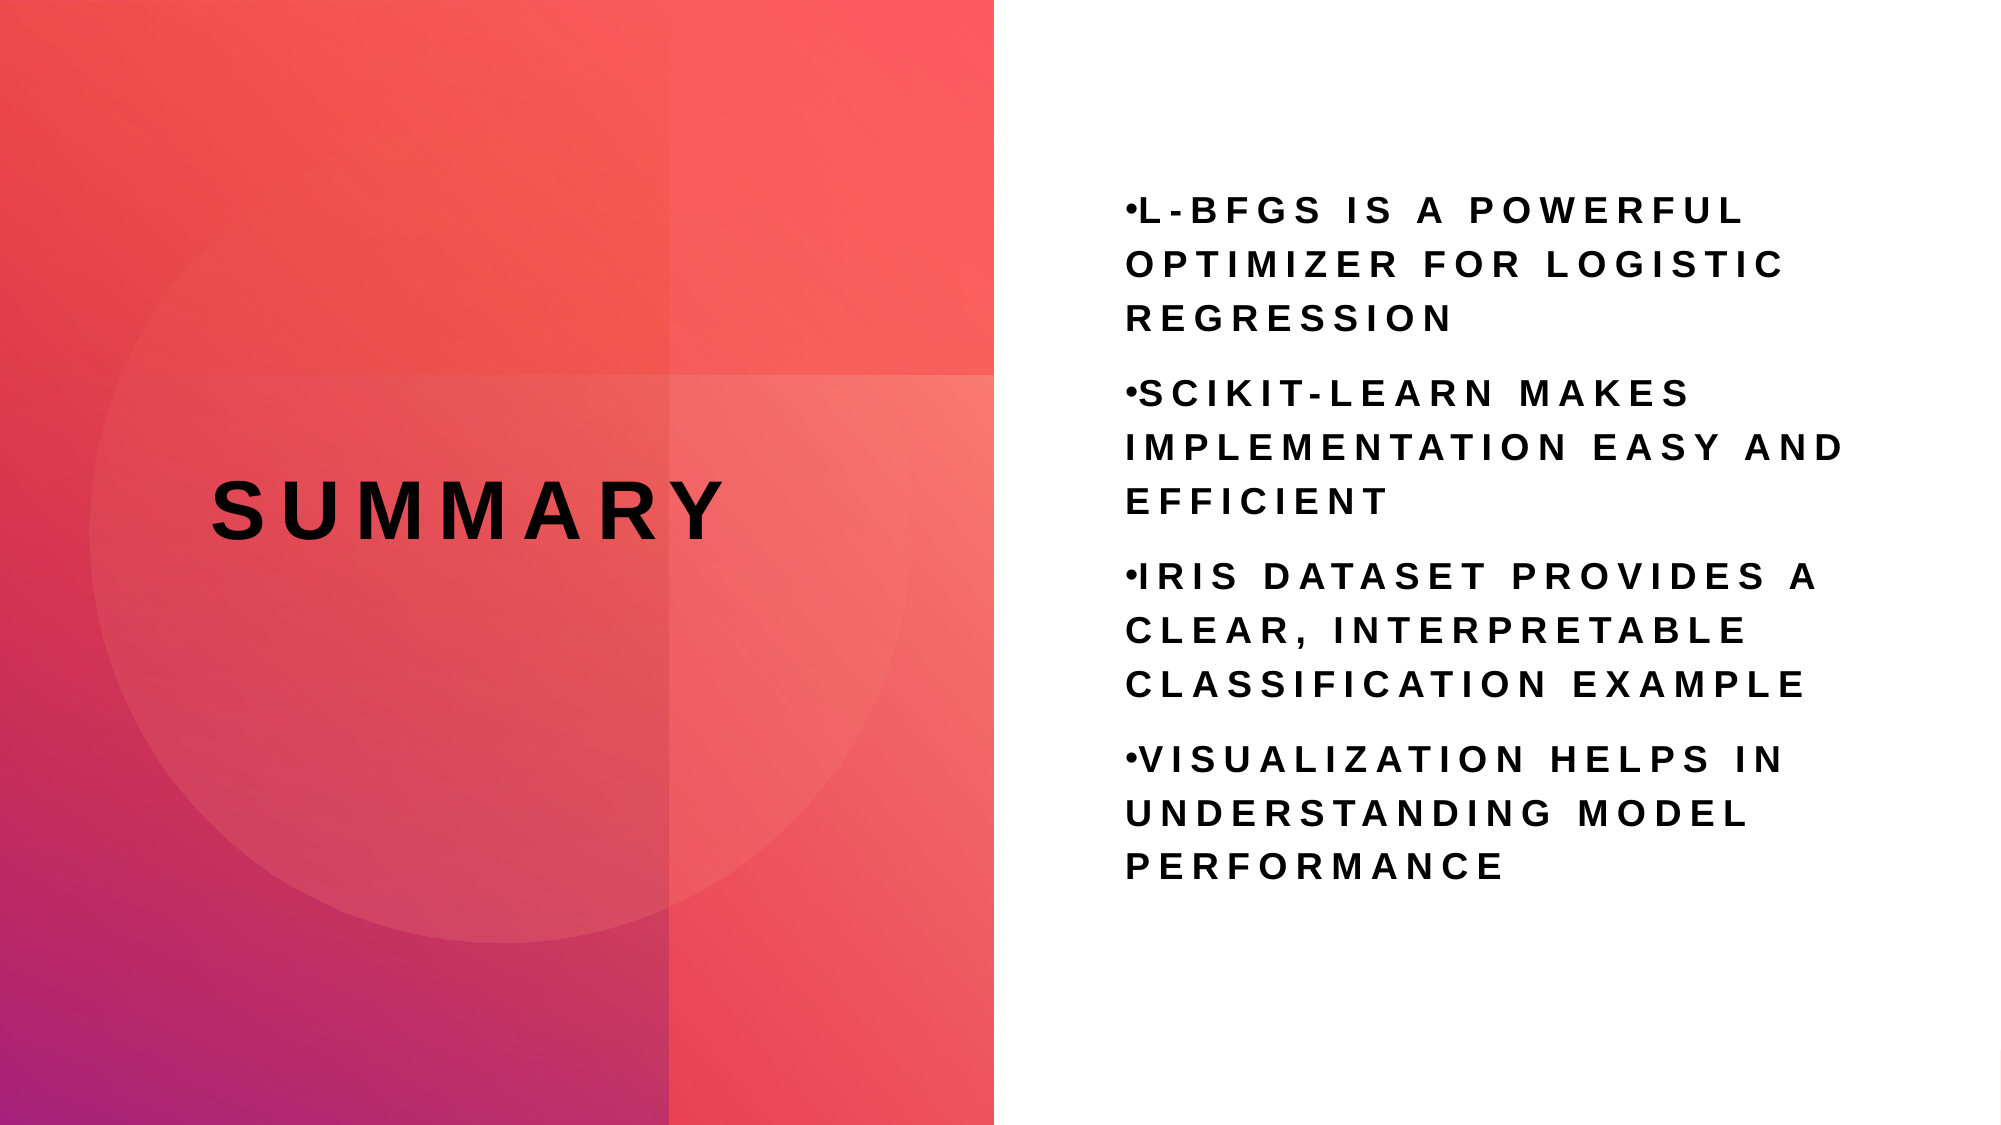

L-BFGS is a powerful optimizer for logistic regression
Scikit-learn makes implementation easy and efficient
Iris dataset provides a clear, interpretable classification example
Visualization helps in understanding model performance

# Summary